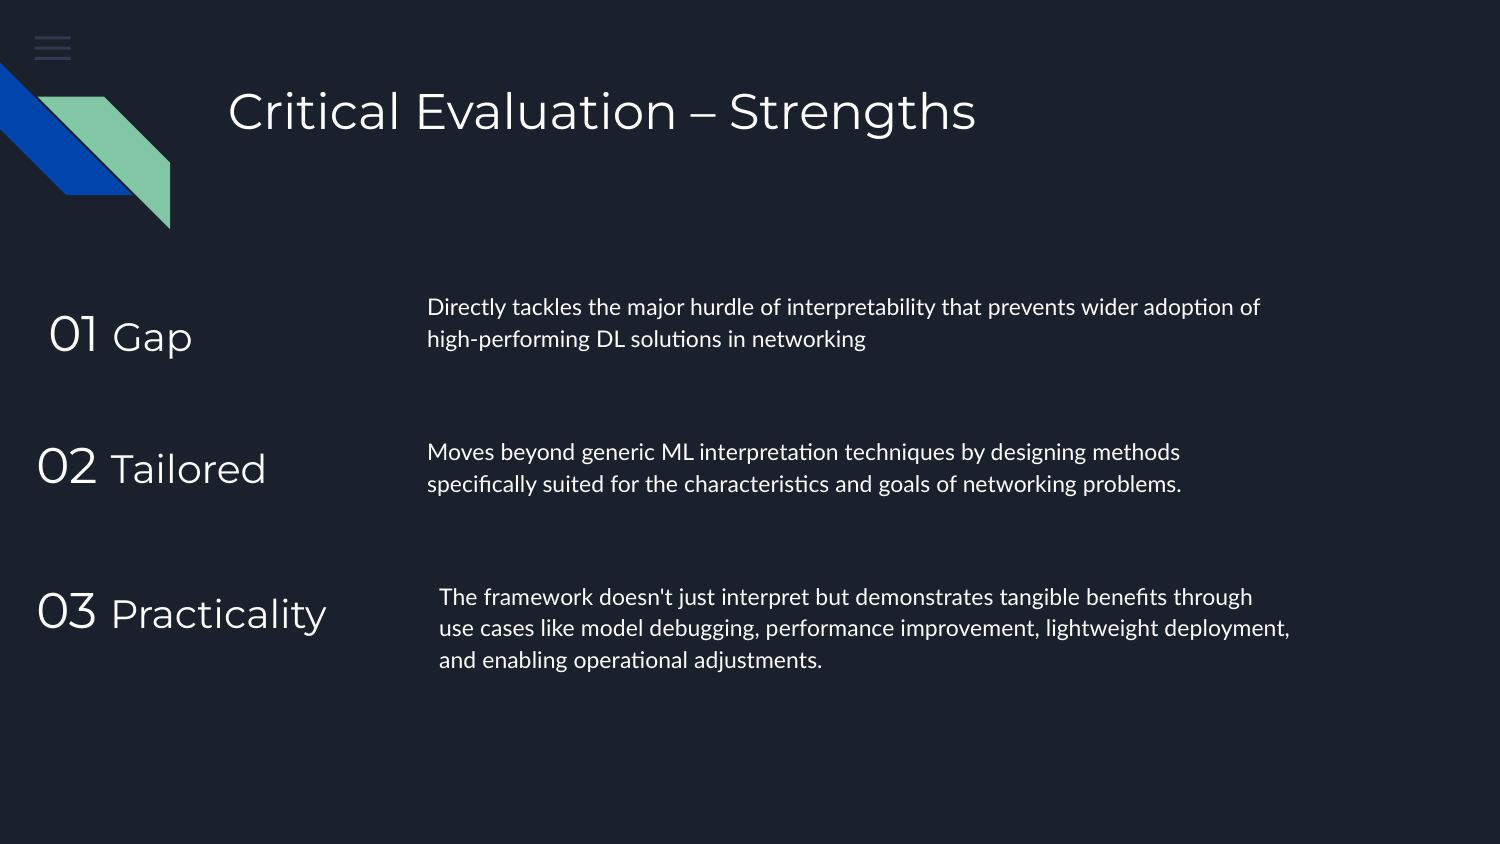

# Critical Evaluation – Strengths
Directly tackles the major hurdle of interpretability that prevents wider adoption of high-performing DL solutions in networking
01 Gap

02 Tailored

Moves beyond generic ML interpretation techniques by designing methods specifically suited for the characteristics and goals of networking problems.
03 Practicality
The framework doesn't just interpret but demonstrates tangible benefits through use cases like model debugging, performance improvement, lightweight deployment, and enabling operational adjustments.